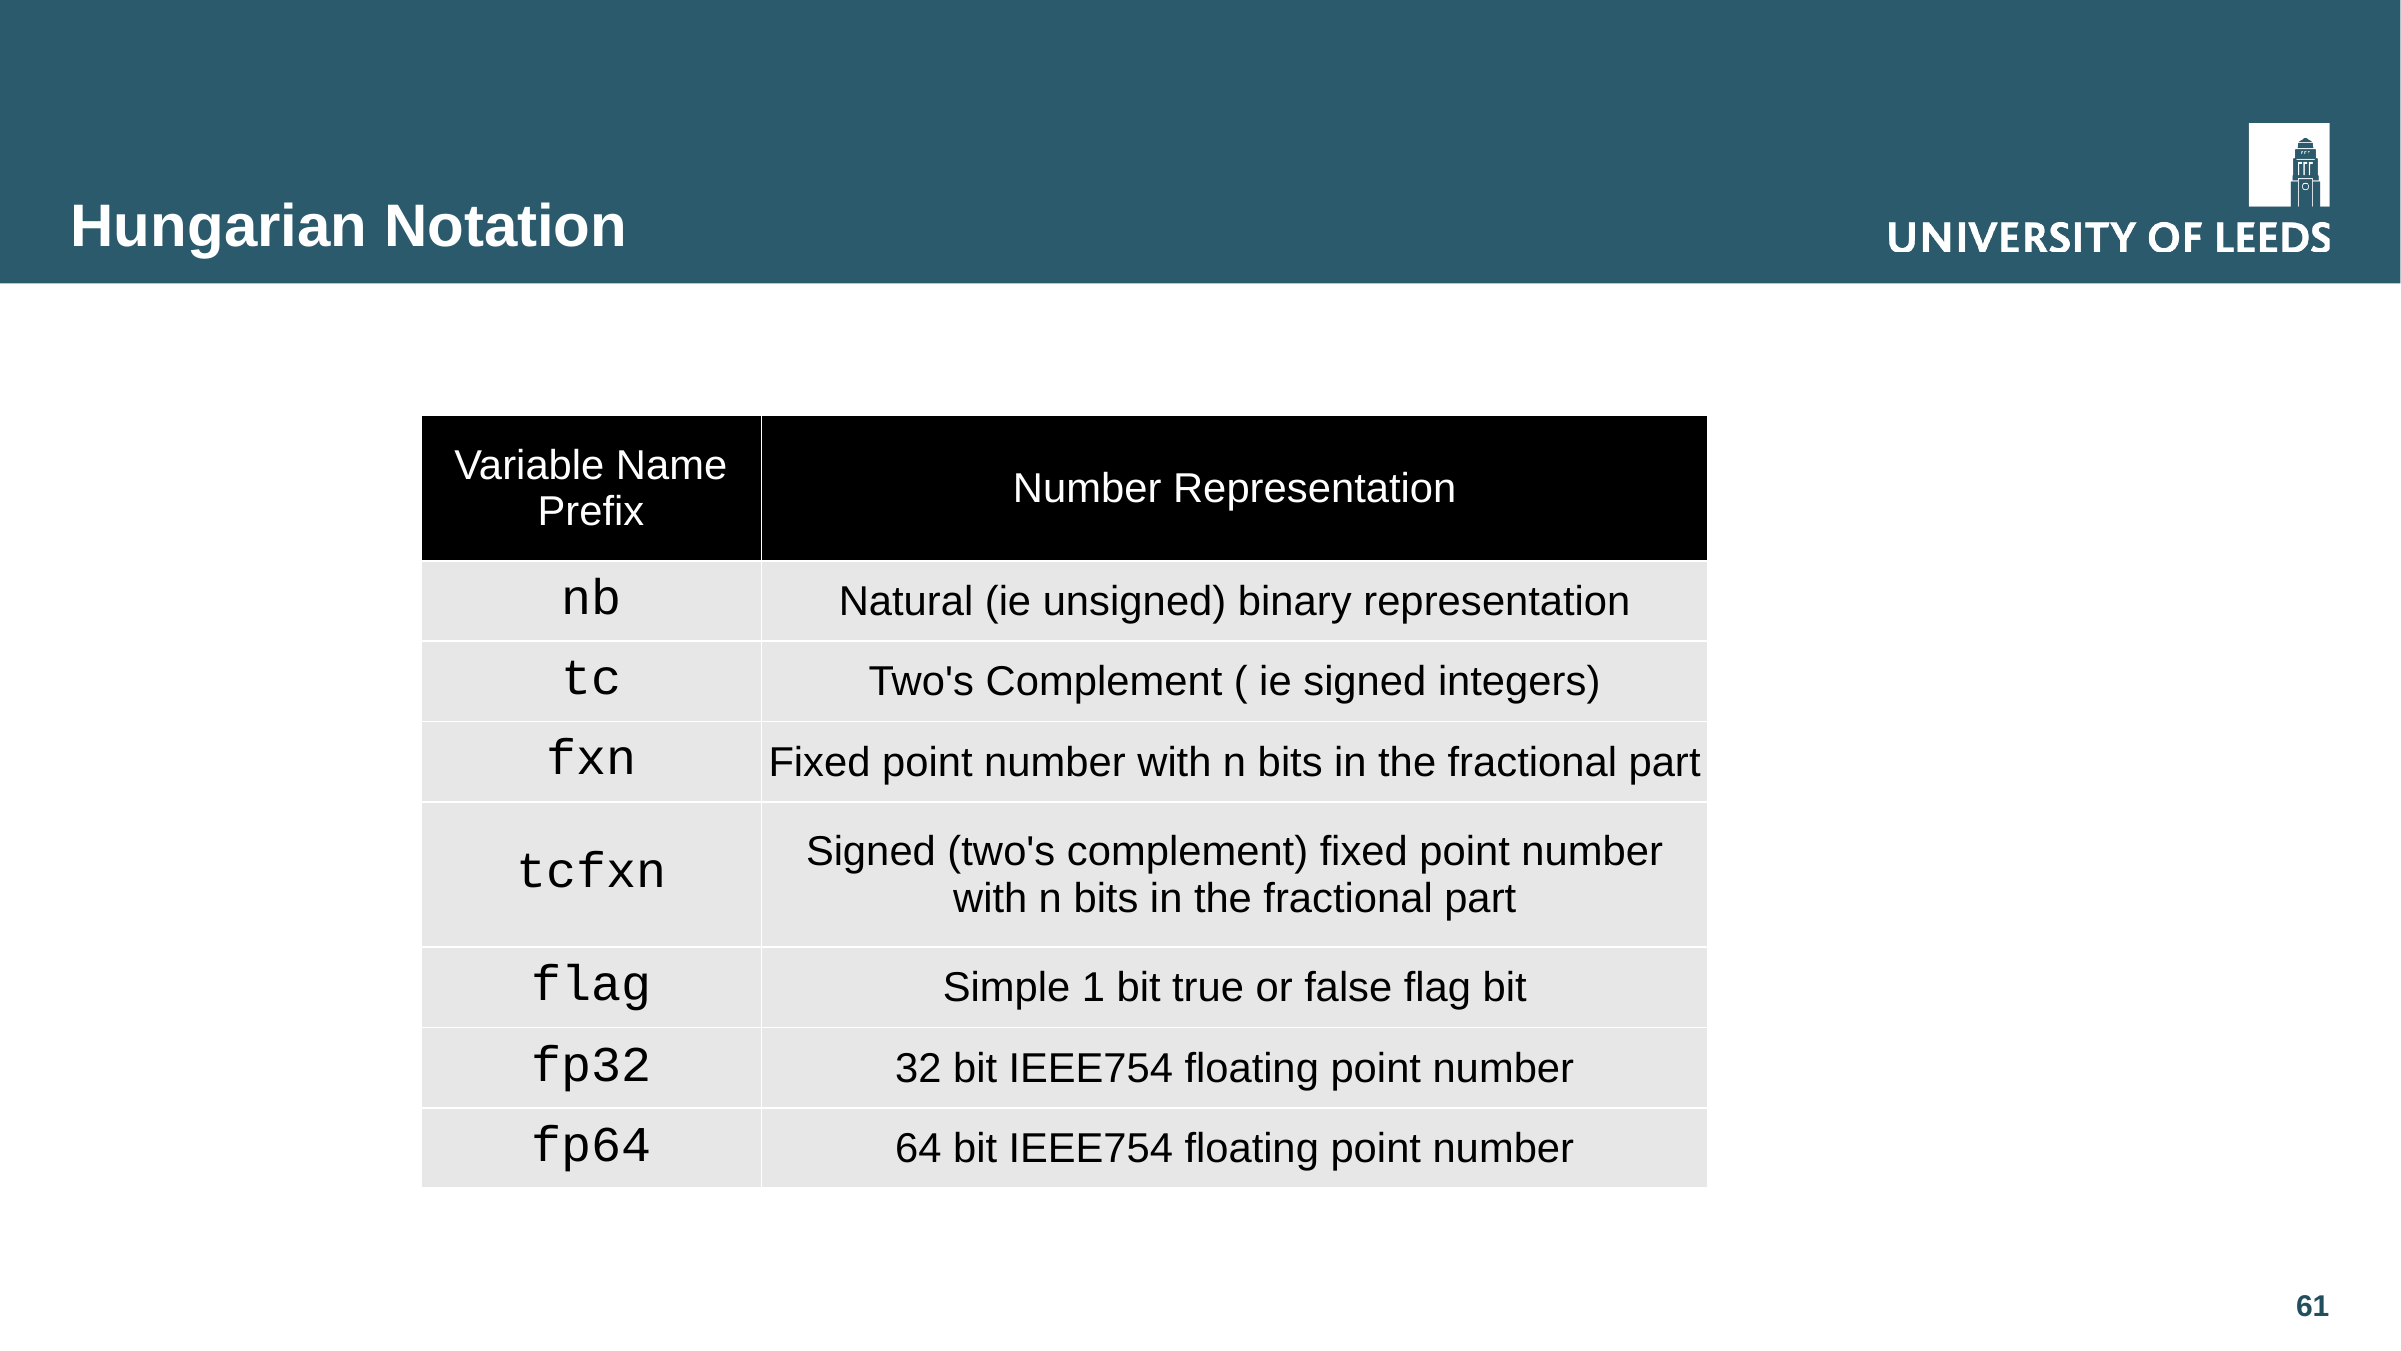

# Hungarian Notation
| Variable Name Prefix | Number Representation |
| --- | --- |
| nb | Natural (ie unsigned) binary representation |
| tc | Two's Complement ( ie signed integers) |
| fxn | Fixed point number with n bits in the fractional part |
| tcfxn | Signed (two's complement) fixed point number with n bits in the fractional part |
| flag | Simple 1 bit true or false flag bit |
| fp32 | 32 bit IEEE754 floating point number |
| fp64 | 64 bit IEEE754 floating point number |